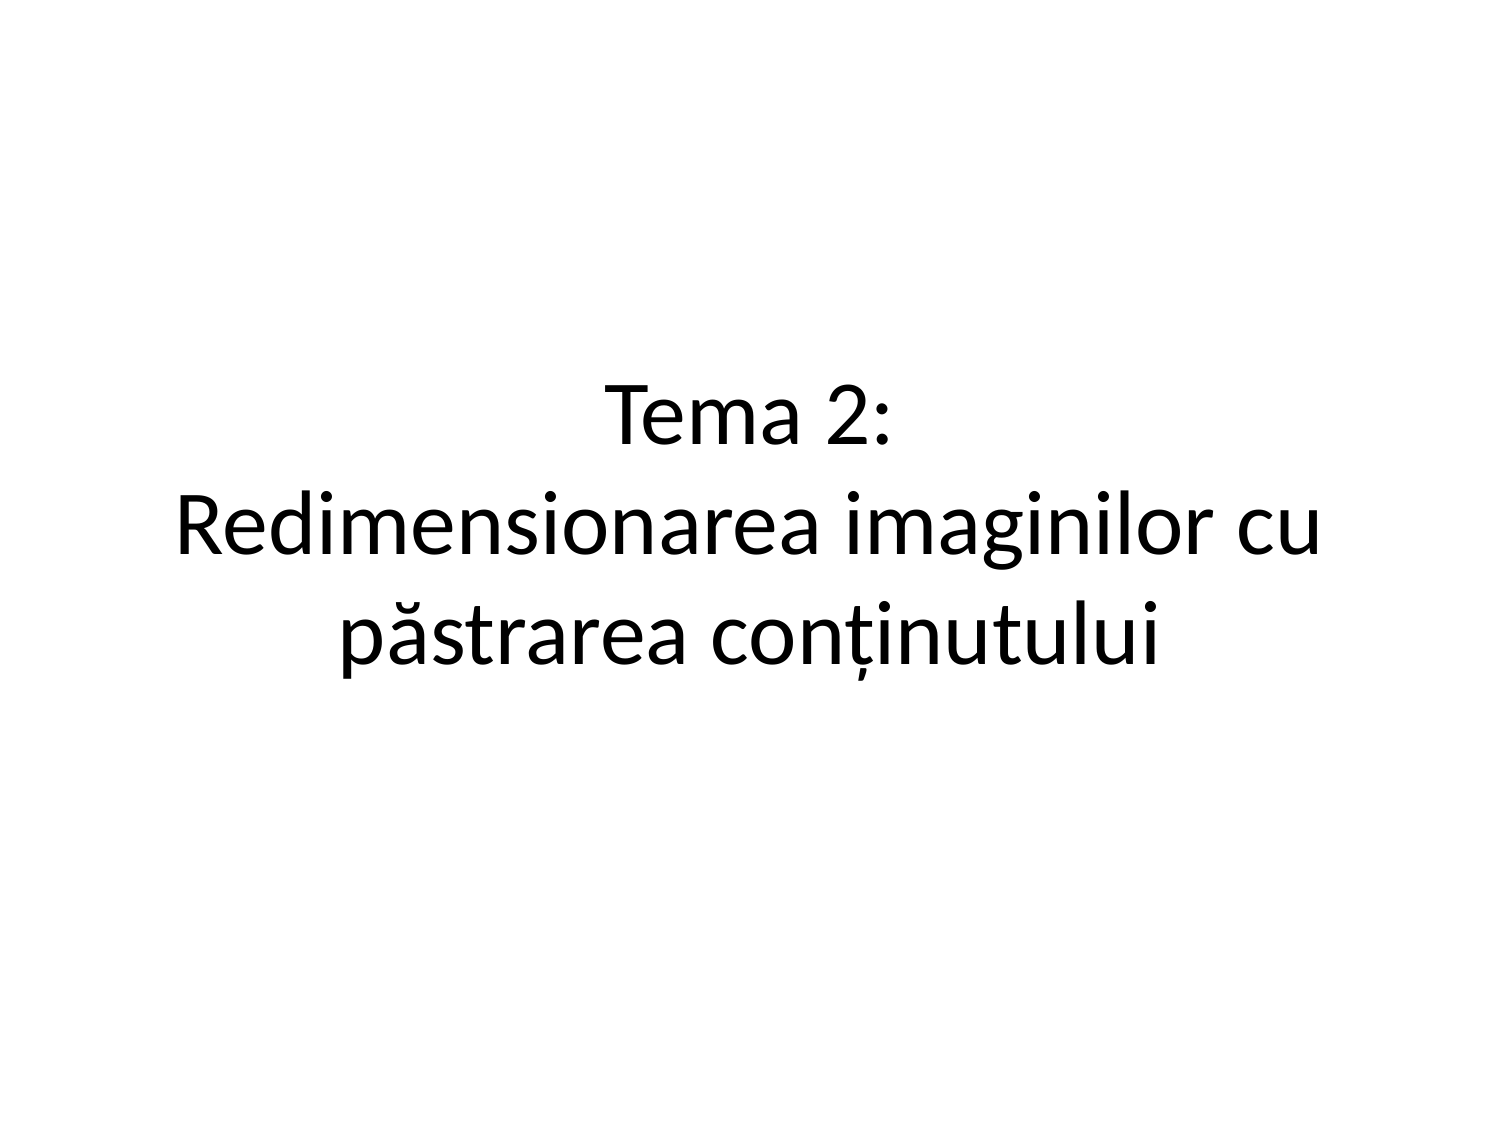

# Tema 2: Redimensionarea imaginilor cu păstrarea conținutului